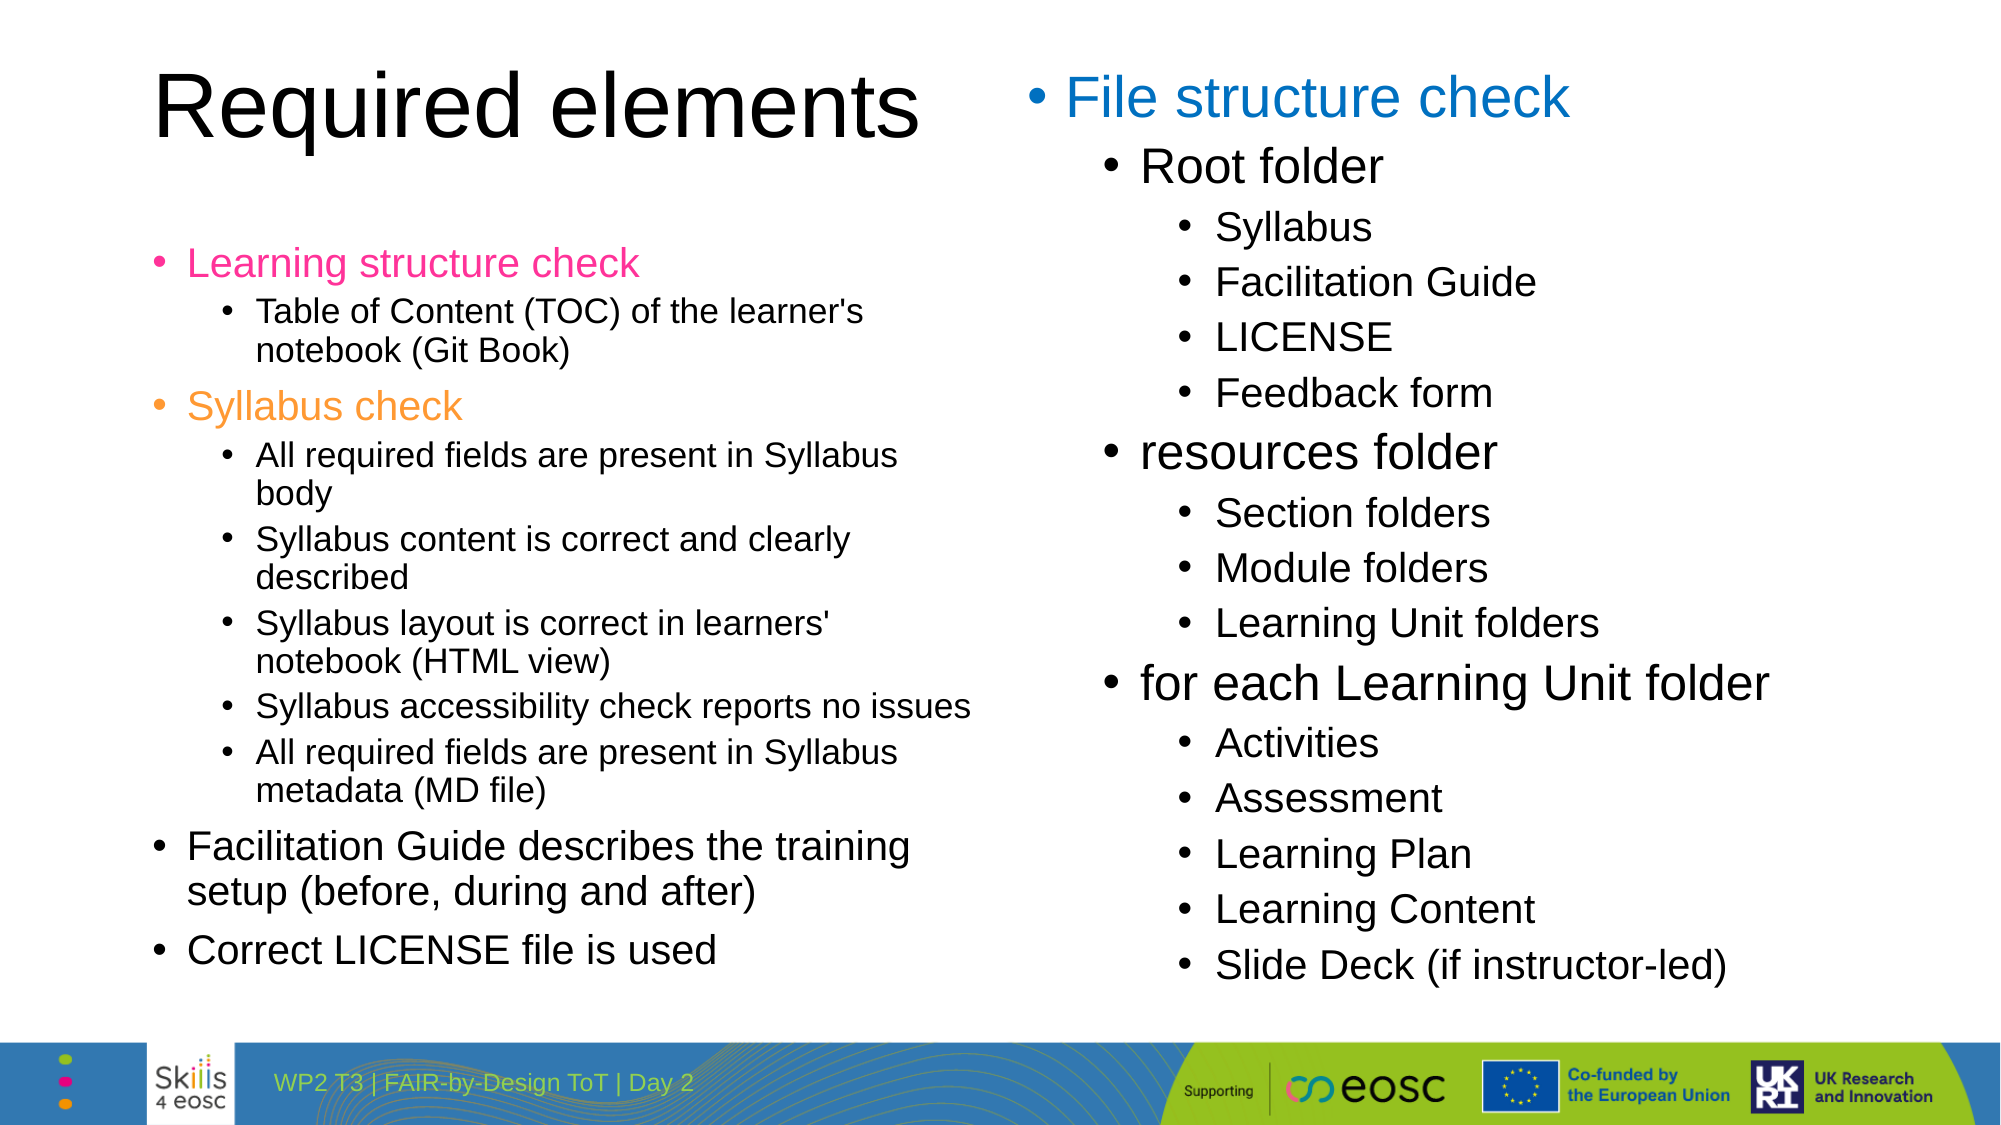

# Required elements
File structure check
Root folder
Syllabus
Facilitation Guide
LICENSE
Feedback form
resources folder
Section folders
Module folders
Learning Unit folders
for each Learning Unit folder
Activities
Assessment
Learning Plan
Learning Content
Slide Deck (if instructor-led)
Learning structure check
Table of Content (TOC) of the learner's notebook (Git Book)
Syllabus check
All required fields are present in Syllabus body
Syllabus content is correct and clearly described
Syllabus layout is correct in learners' notebook (HTML view)
Syllabus accessibility check reports no issues
All required fields are present in Syllabus metadata (MD file)
Facilitation Guide describes the training setup (before, during and after)
Correct LICENSE file is used
WP2 T3 | FAIR-by-Design ToT | Day 2